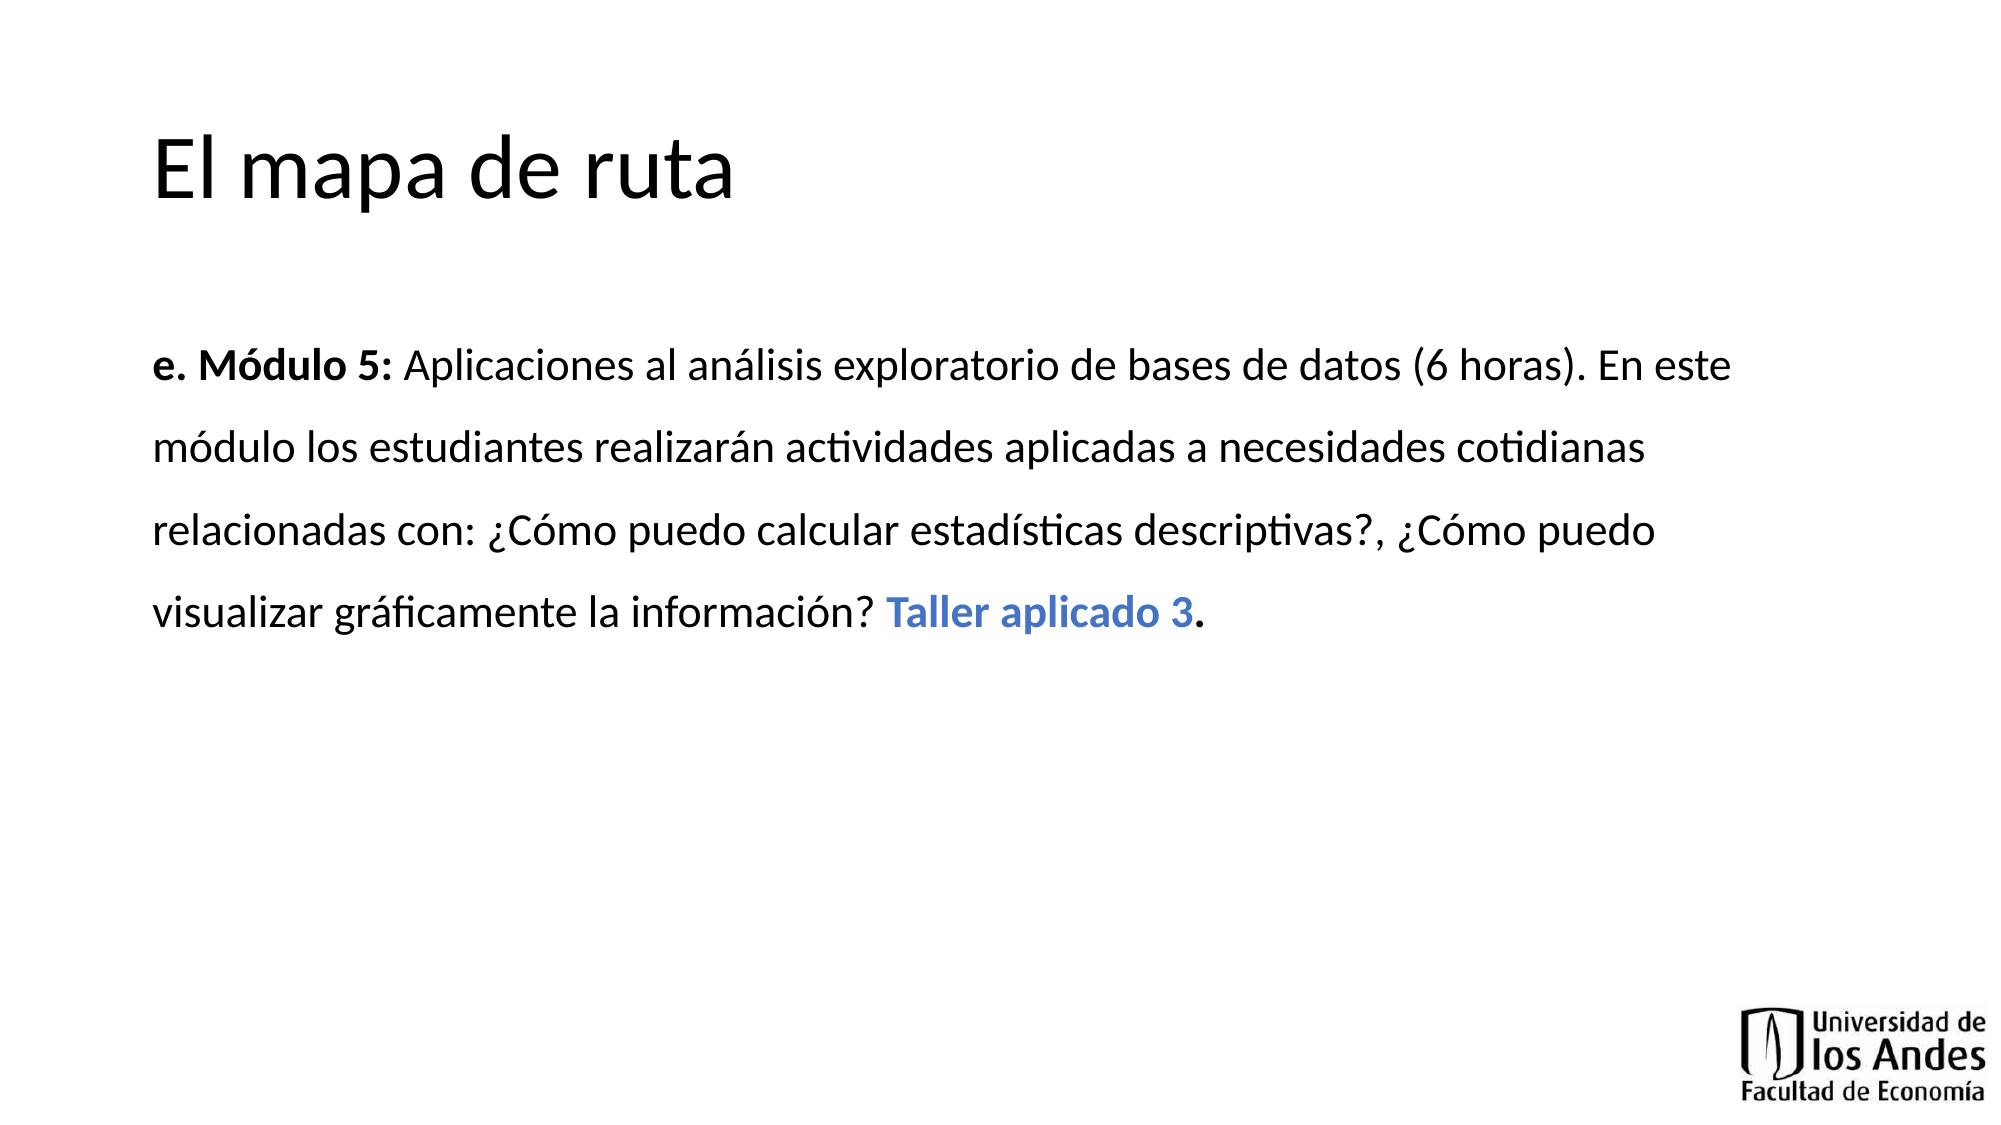

# El mapa de ruta
e. Módulo 5: Aplicaciones al análisis exploratorio de bases de datos (6 horas). En este módulo los estudiantes realizarán actividades aplicadas a necesidades cotidianas relacionadas con: ¿Cómo puedo calcular estadísticas descriptivas?, ¿Cómo puedo visualizar gráficamente la información? Taller aplicado 3.